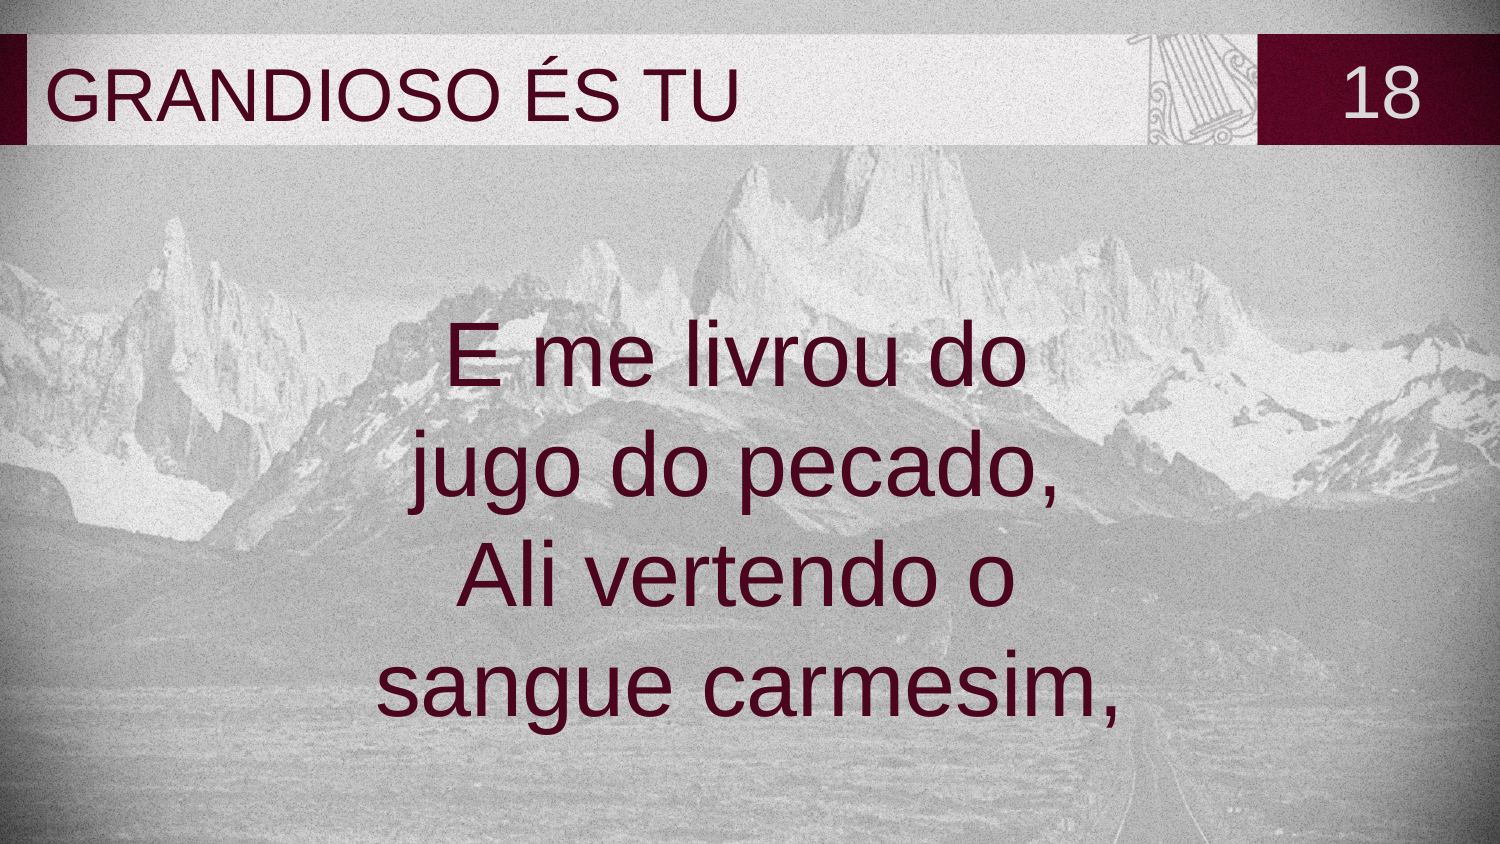

# GRANDIOSO ÉS TU
18
E me livrou do
jugo do pecado,
Ali vertendo o
sangue carmesim,